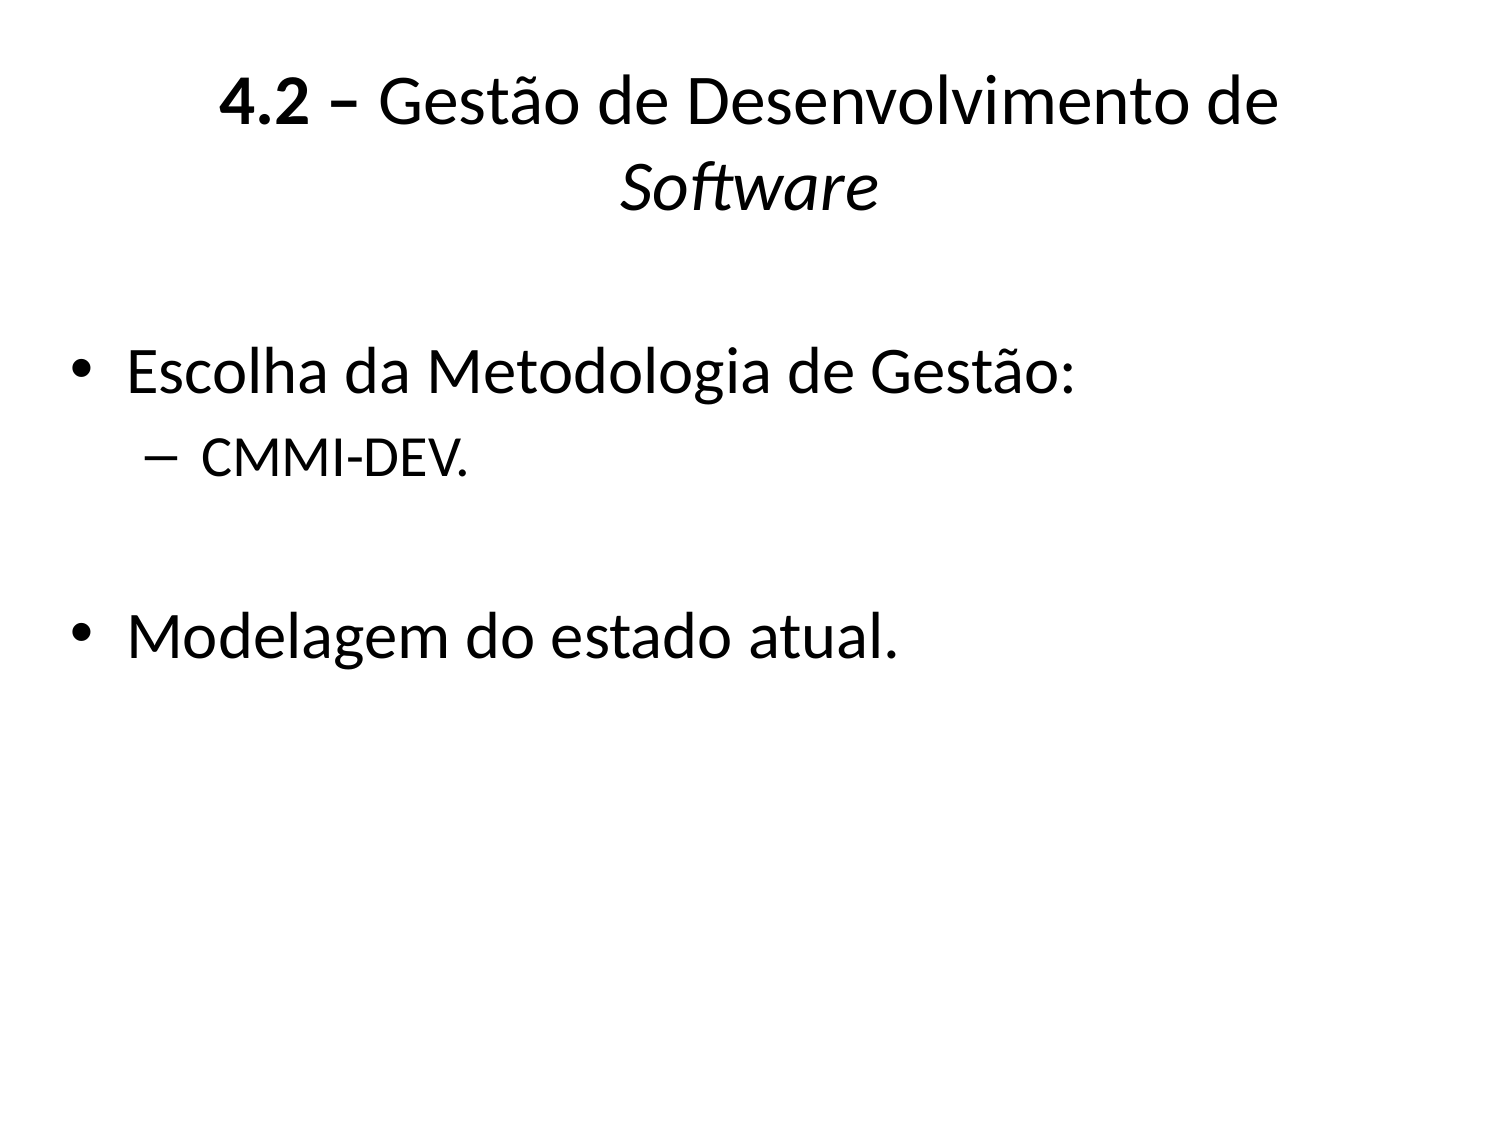

# 4.2 – Gestão de Desenvolvimento de Software
Escolha da Metodologia de Gestão:
CMMI-DEV.

Modelagem do estado atual.